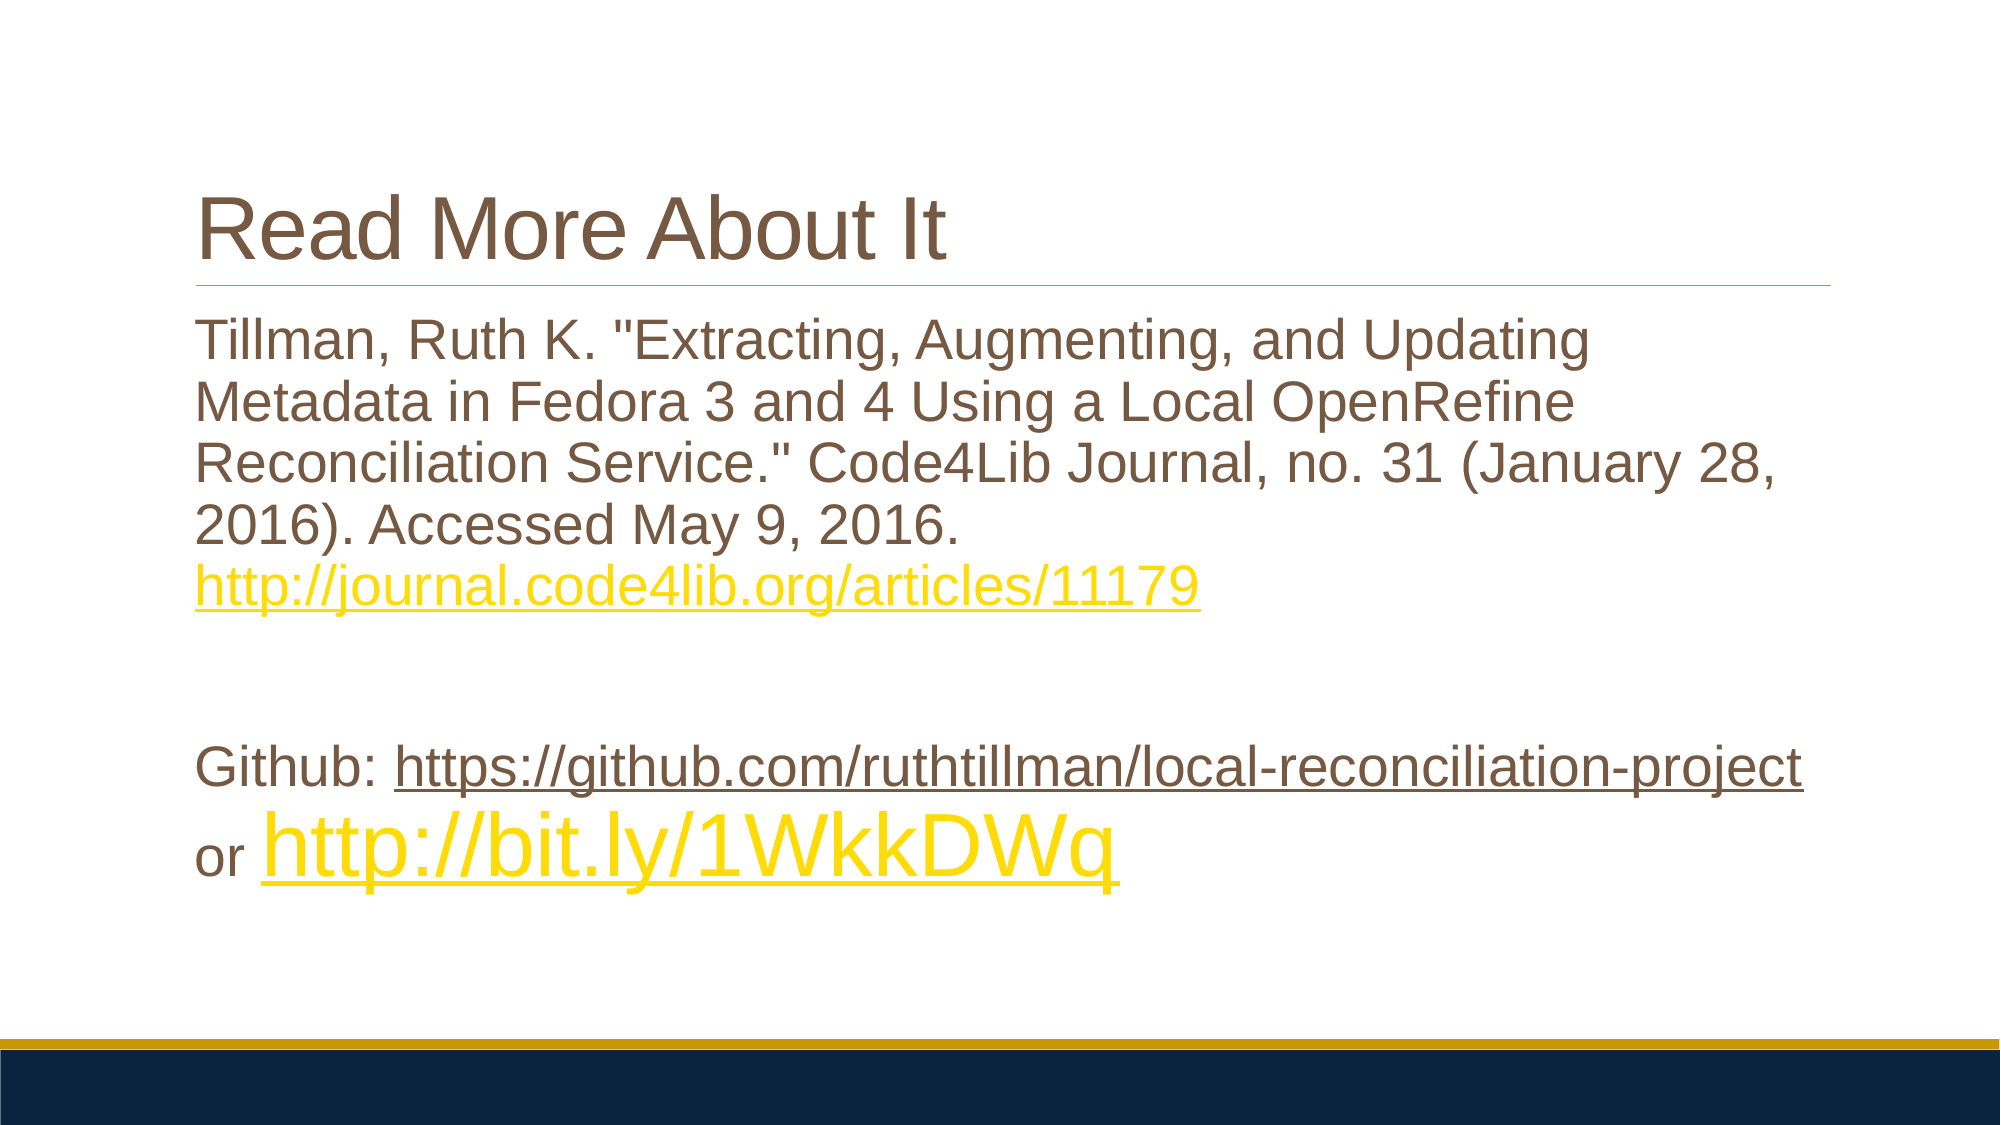

# Read More About It
Tillman, Ruth K. "Extracting, Augmenting, and Updating Metadata in Fedora 3 and 4 Using a Local OpenRefine Reconciliation Service." Code4Lib Journal, no. 31 (January 28, 2016). Accessed May 9, 2016. http://journal.code4lib.org/articles/11179

Github: https://github.com/ruthtillman/local-reconciliation-project or http://bit.ly/1WkkDWq